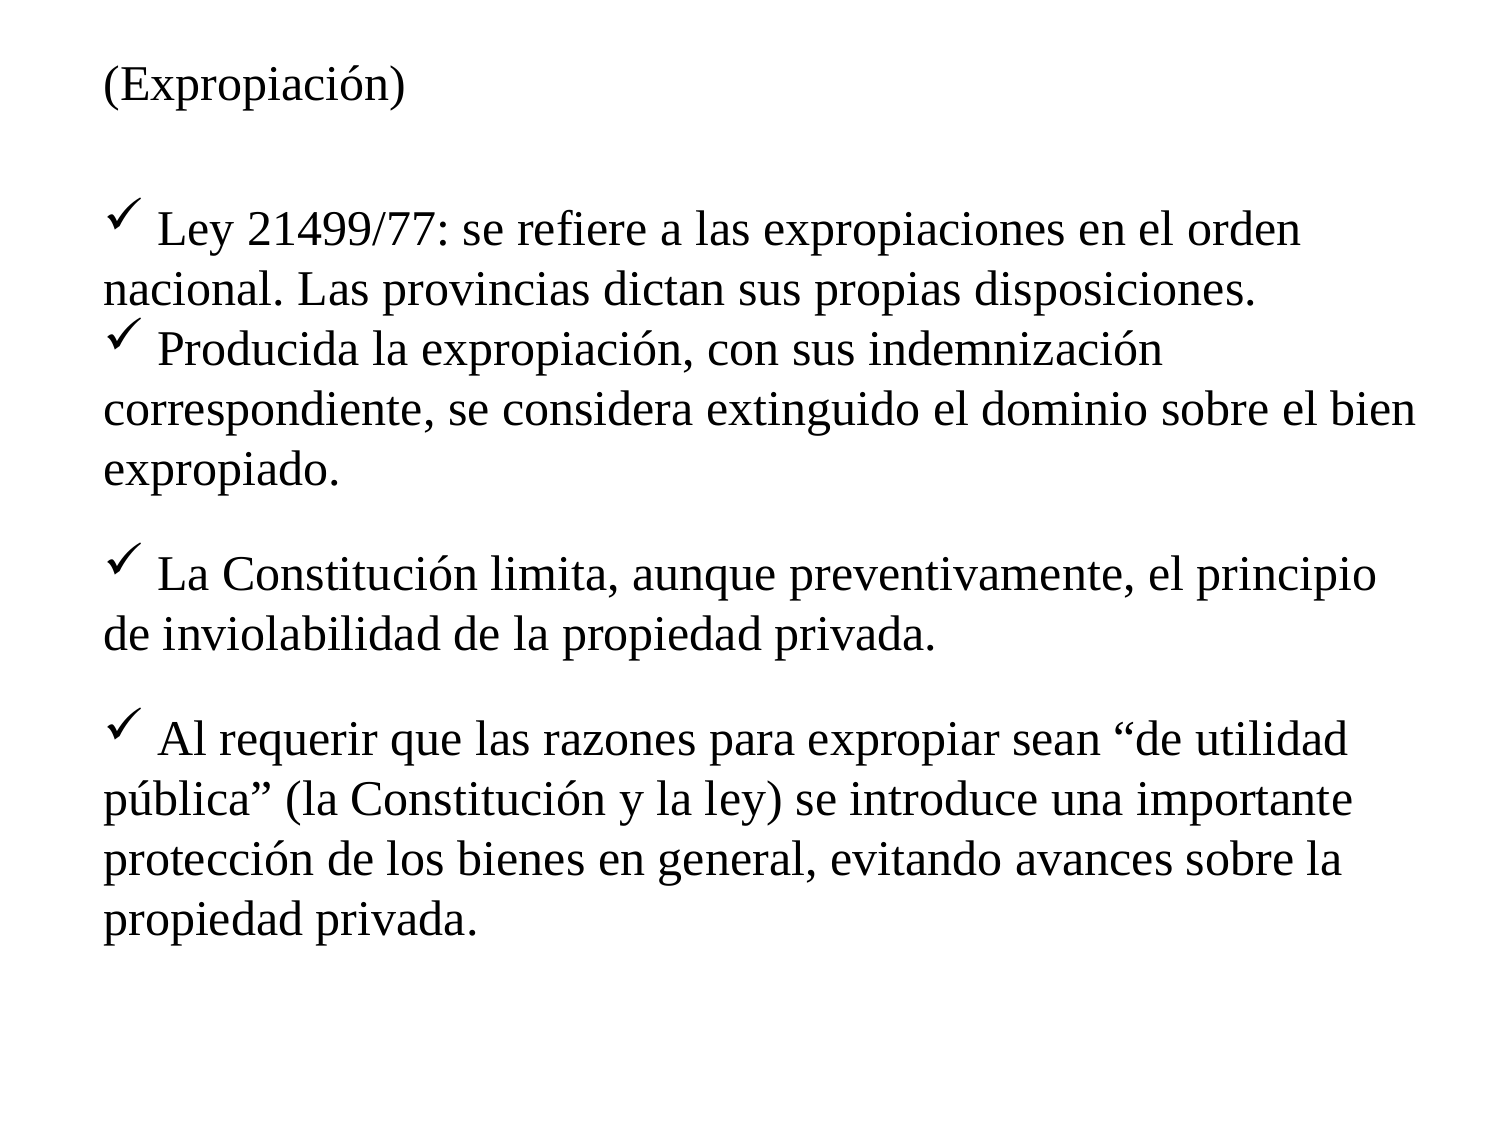

(Expropiación)

 Ley 21499/77: se refiere a las expropiaciones en el orden nacional. Las provincias dictan sus propias disposiciones.
 Producida la expropiación, con sus indemnización correspondiente, se considera extinguido el dominio sobre el bien expropiado.

 La Constitución limita, aunque preventivamente, el principio de inviolabilidad de la propiedad privada.

 Al requerir que las razones para expropiar sean “de utilidad pública” (la Constitución y la ley) se introduce una importante protección de los bienes en general, evitando avances sobre la propiedad privada.